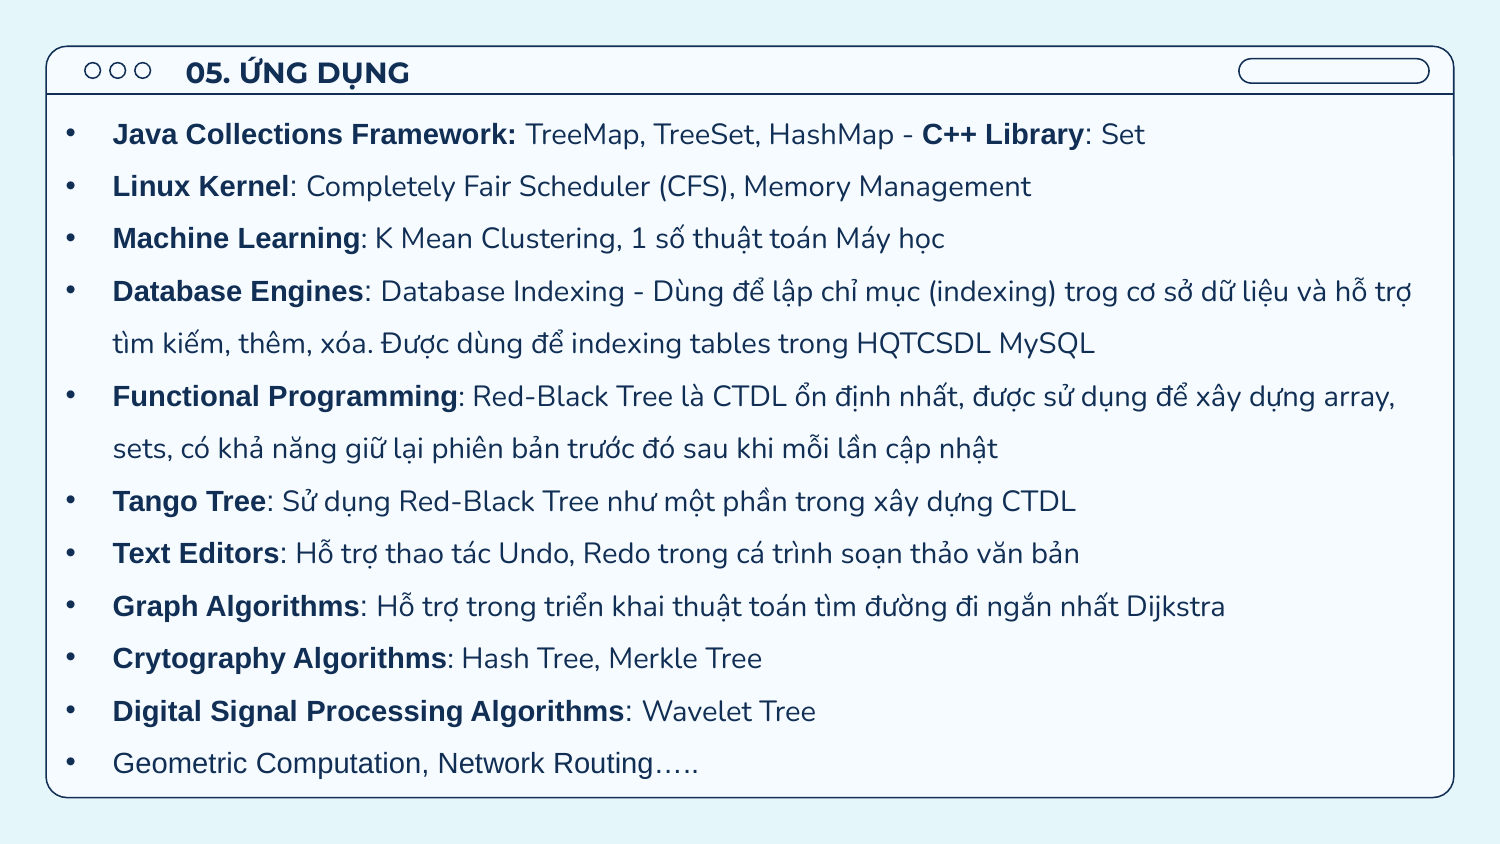

05. ỨNG DỤNG
Java Collections Framework: TreeMap, TreeSet, HashMap - C++ Library: Set
Linux Kernel: Completely Fair Scheduler (CFS), Memory Management
Machine Learning: K Mean Clustering, 1 số thuật toán Máy học
Database Engines: Database Indexing - Dùng để lập chỉ mục (indexing) trog cơ sở dữ liệu và hỗ trợ tìm kiếm, thêm, xóa. Được dùng để indexing tables trong HQTCSDL MySQL
Functional Programming: Red-Black Tree là CTDL ổn định nhất, được sử dụng để xây dựng array, sets, có khả năng giữ lại phiên bản trước đó sau khi mỗi lần cập nhật
Tango Tree: Sử dụng Red-Black Tree như một phần trong xây dựng CTDL
Text Editors: Hỗ trợ thao tác Undo, Redo trong cá trình soạn thảo văn bản
Graph Algorithms: Hỗ trợ trong triển khai thuật toán tìm đường đi ngắn nhất Dijkstra
Crytography Algorithms: Hash Tree, Merkle Tree
Digital Signal Processing Algorithms: Wavelet Tree
Geometric Computation, Network Routing…..